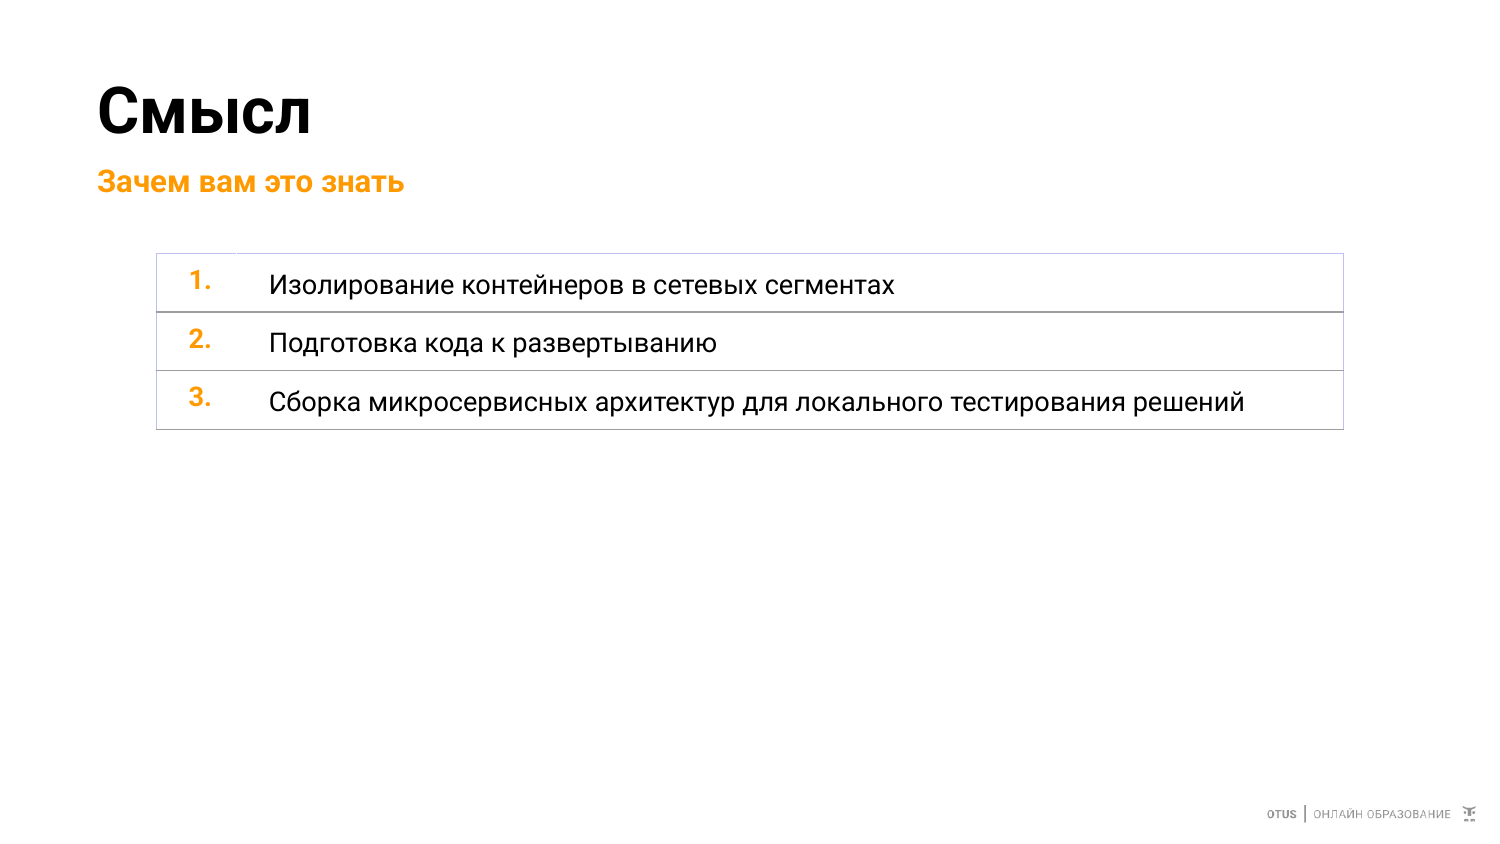

# Смысл
Зачем вам это знать
| 1. | Изолирование контейнеров в сетевых сегментах |
| --- | --- |
| 2. | Подготовка кода к развертыванию |
| 3. | Сборка микросервисных архитектур для локального тестирования решений |